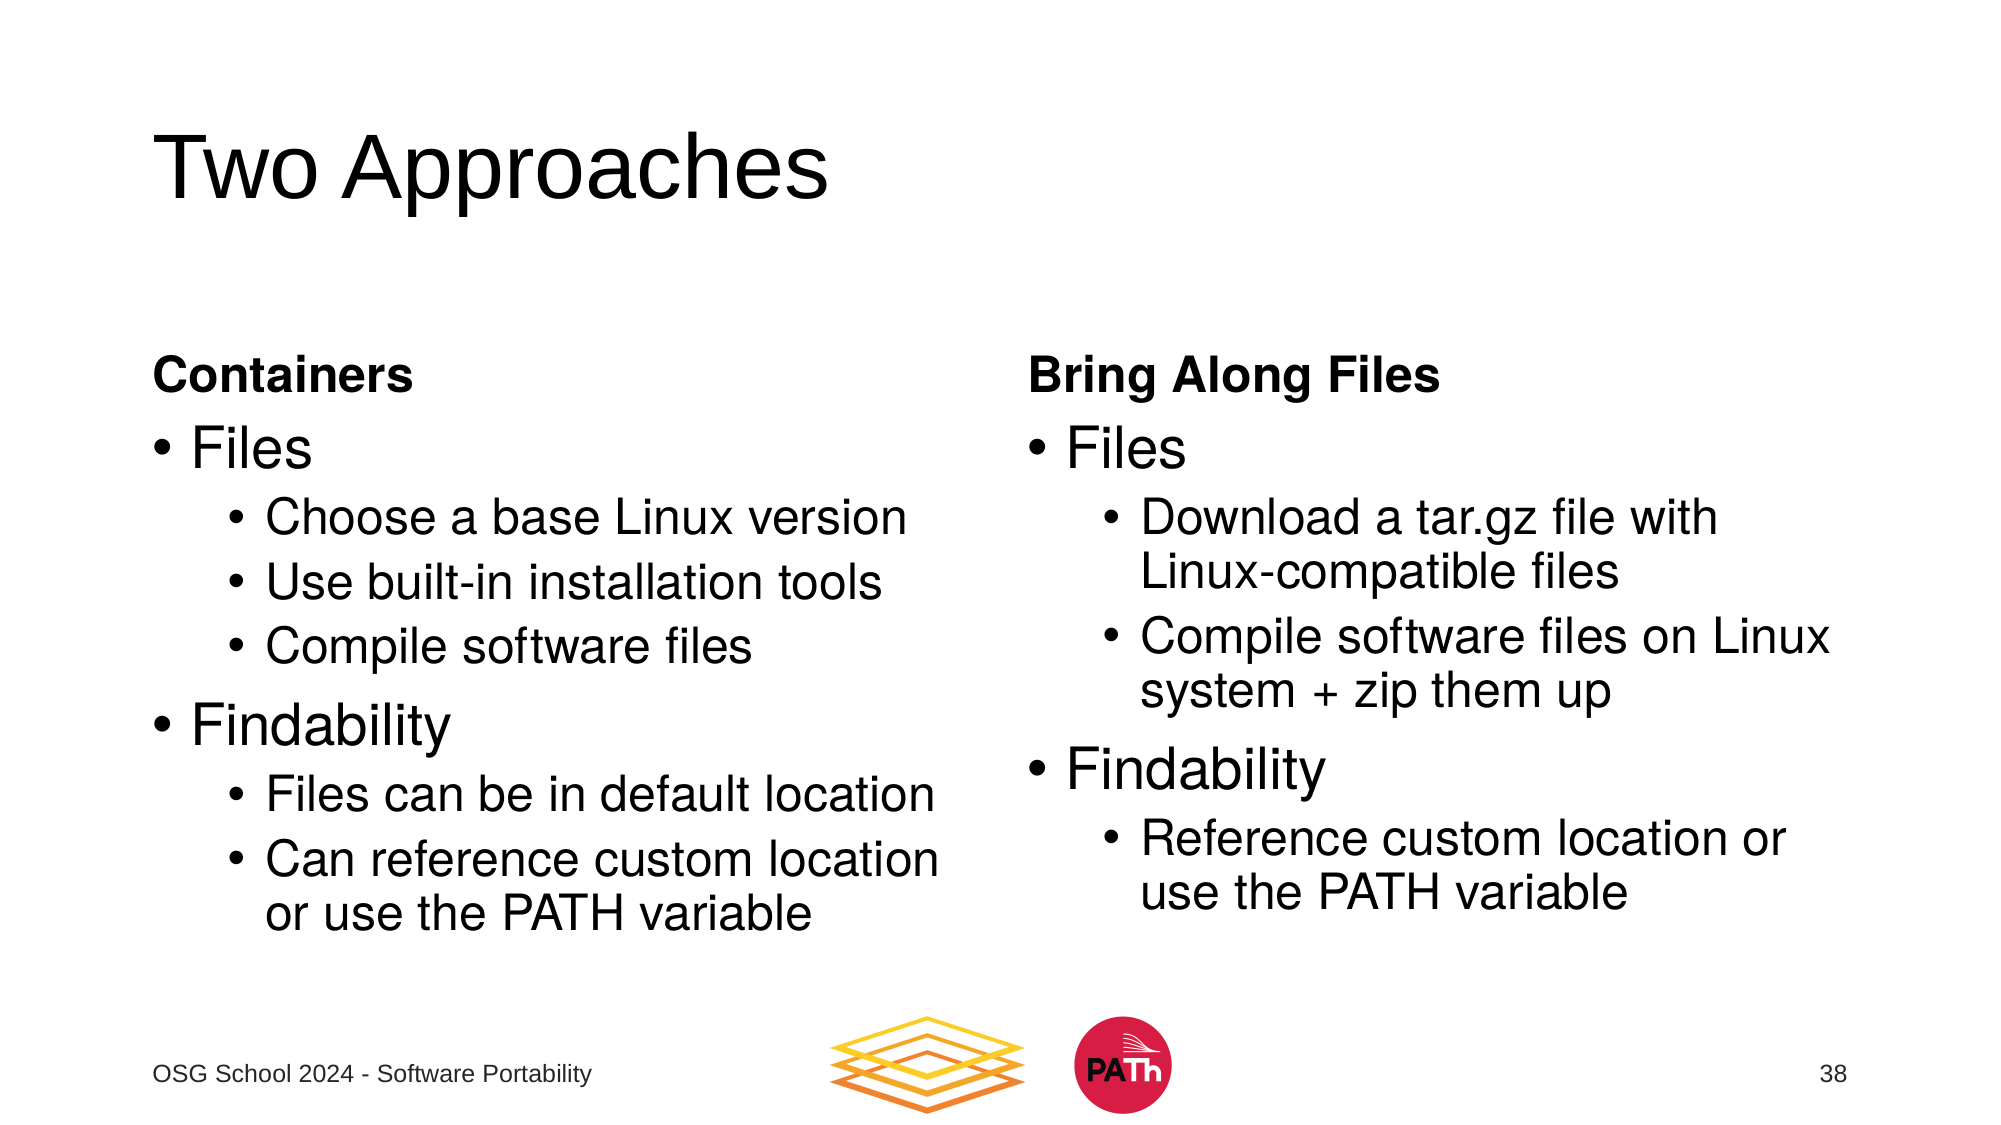

# Two Approaches
Containers
Bring Along Files
Files
Choose a base Linux version
Use built-in installation tools
Compile software files
Findability
Files can be in default location
Can reference custom location or use the PATH variable
Files
Download a tar.gz file with Linux-compatible files
Compile software files on Linux system + zip them up
Findability
Reference custom location or use the PATH variable
OSG School 2024 - Software Portability
38